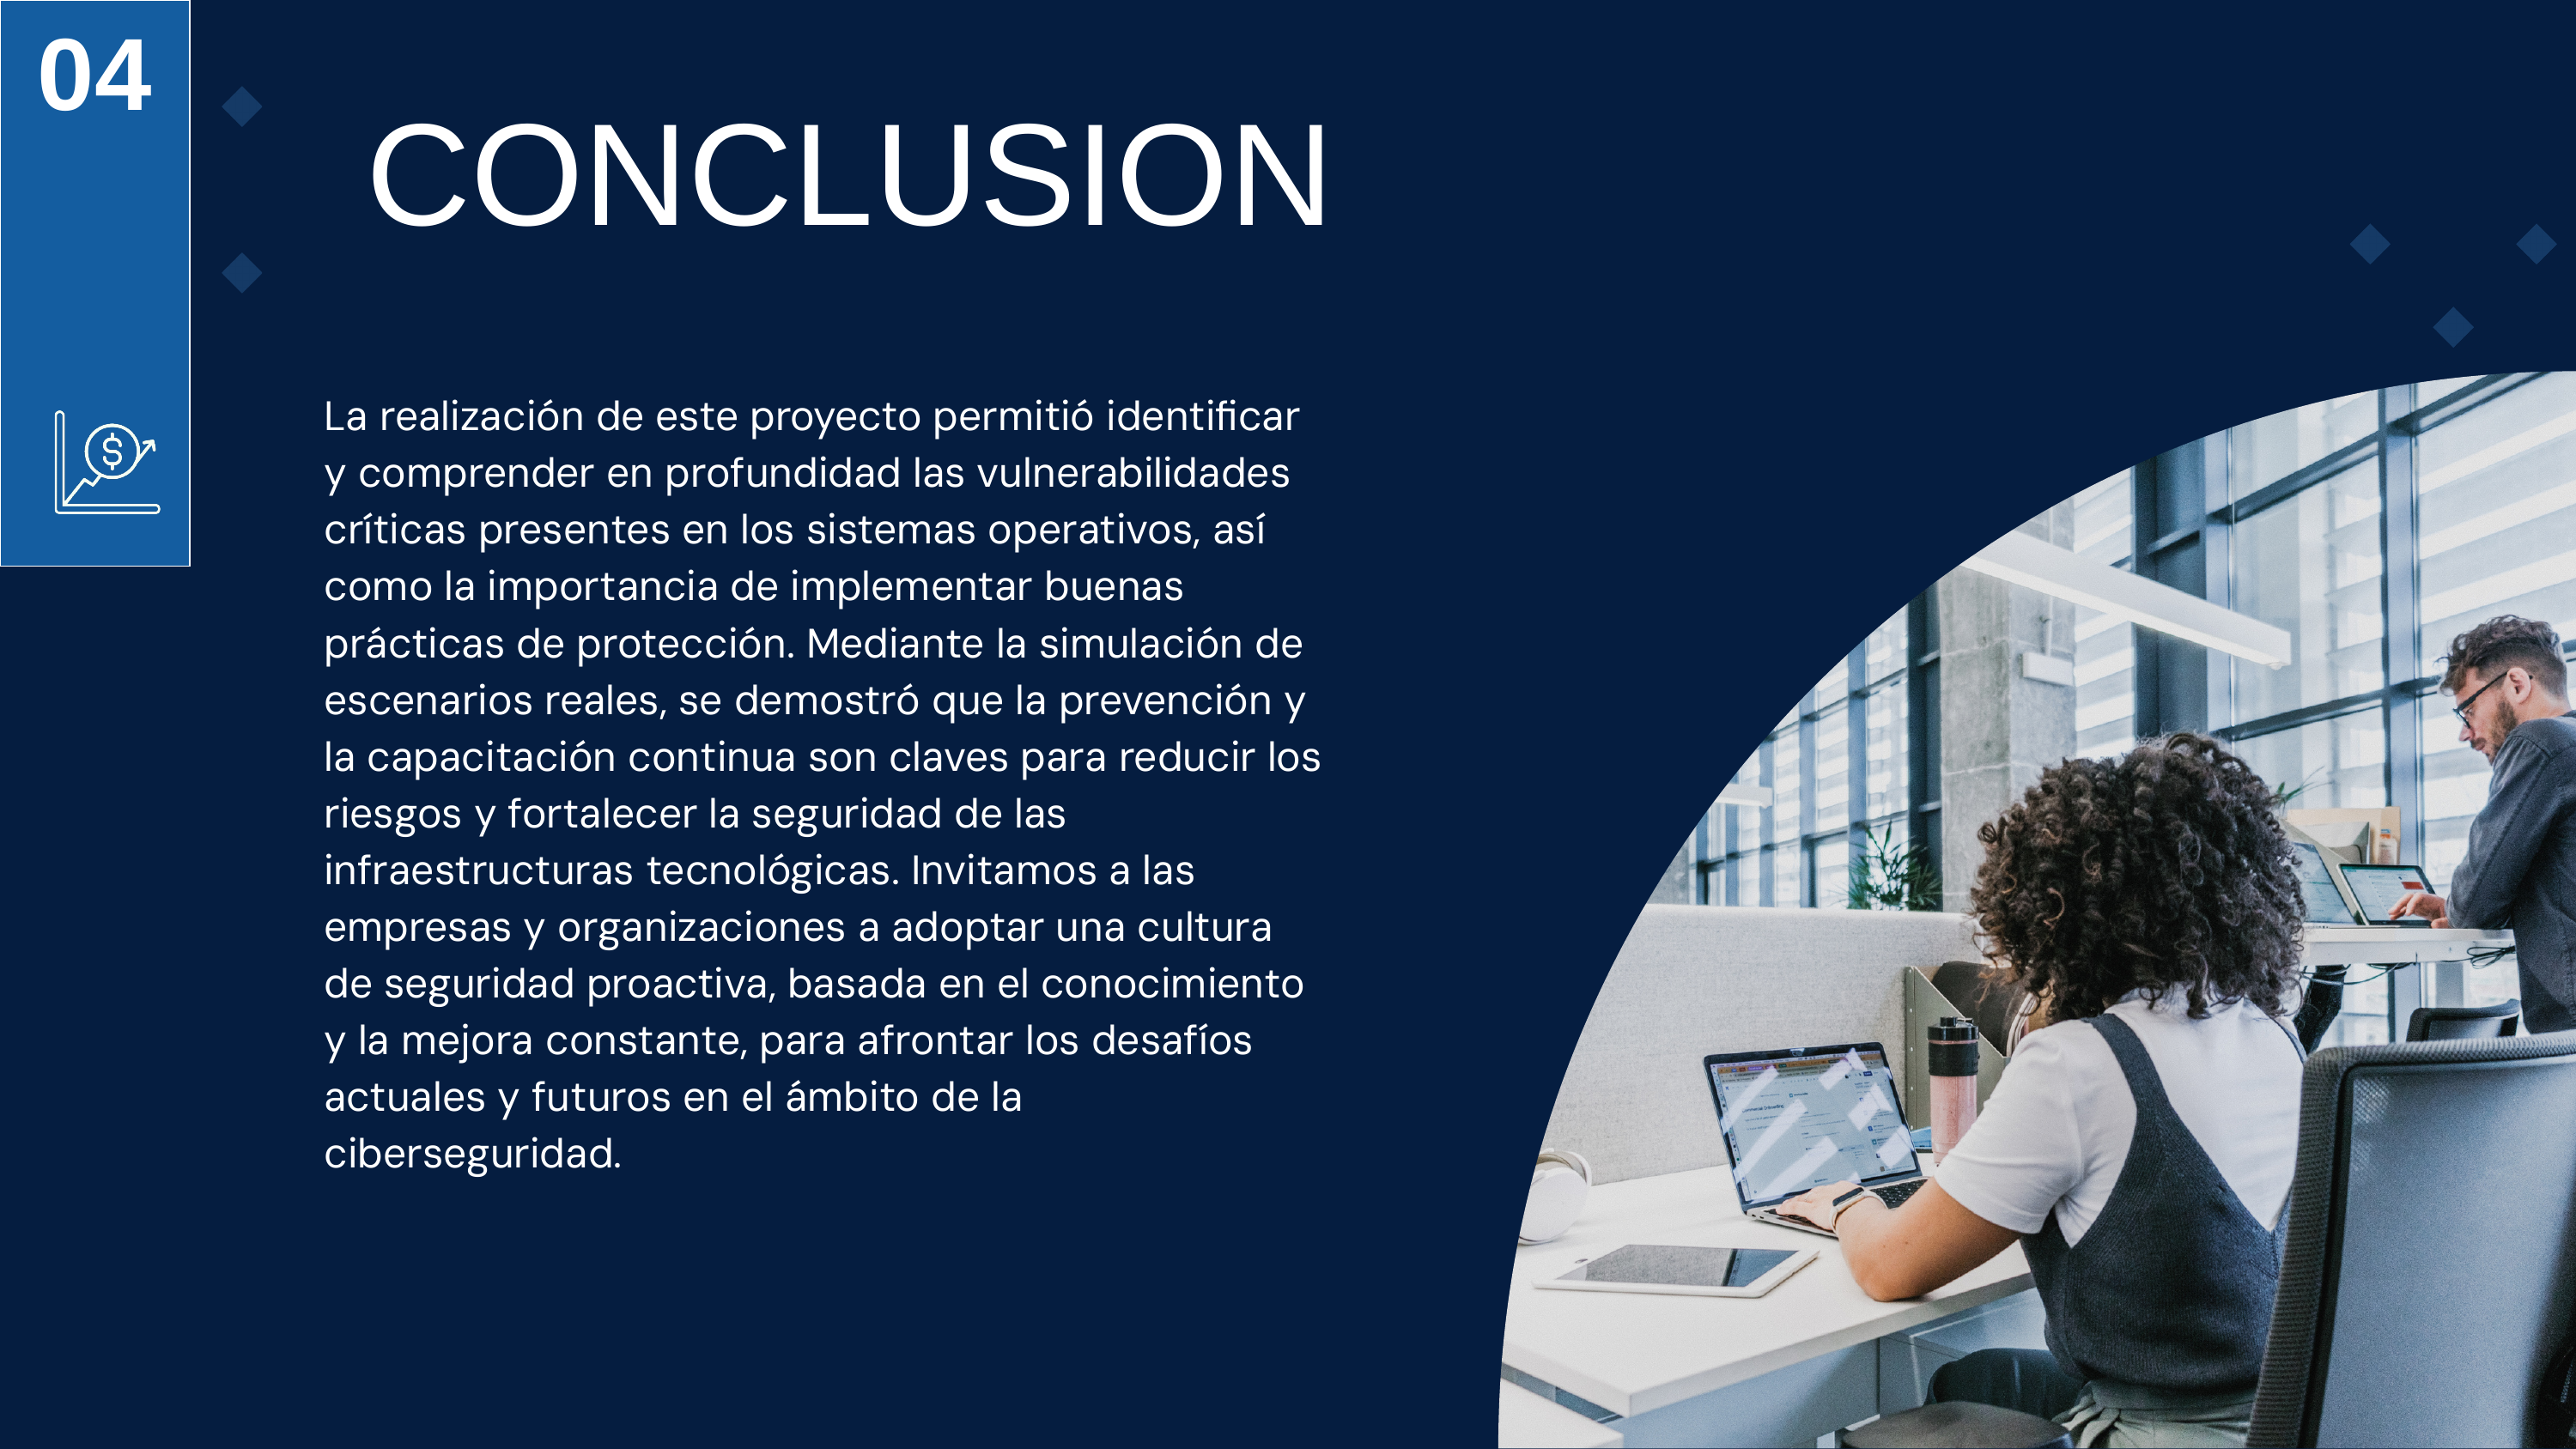

04

CONCLUSION

La realización de este proyecto permitió identificar y comprender en profundidad las vulnerabilidades críticas presentes en los sistemas operativos, así como la importancia de implementar buenas prácticas de protección. Mediante la simulación de escenarios reales, se demostró que la prevención y la capacitación continua son claves para reducir los riesgos y fortalecer la seguridad de las infraestructuras tecnológicas. Invitamos a las empresas y organizaciones a adoptar una cultura de seguridad proactiva, basada en el conocimiento y la mejora constante, para afrontar los desafíos actuales y futuros en el ámbito de la ciberseguridad.